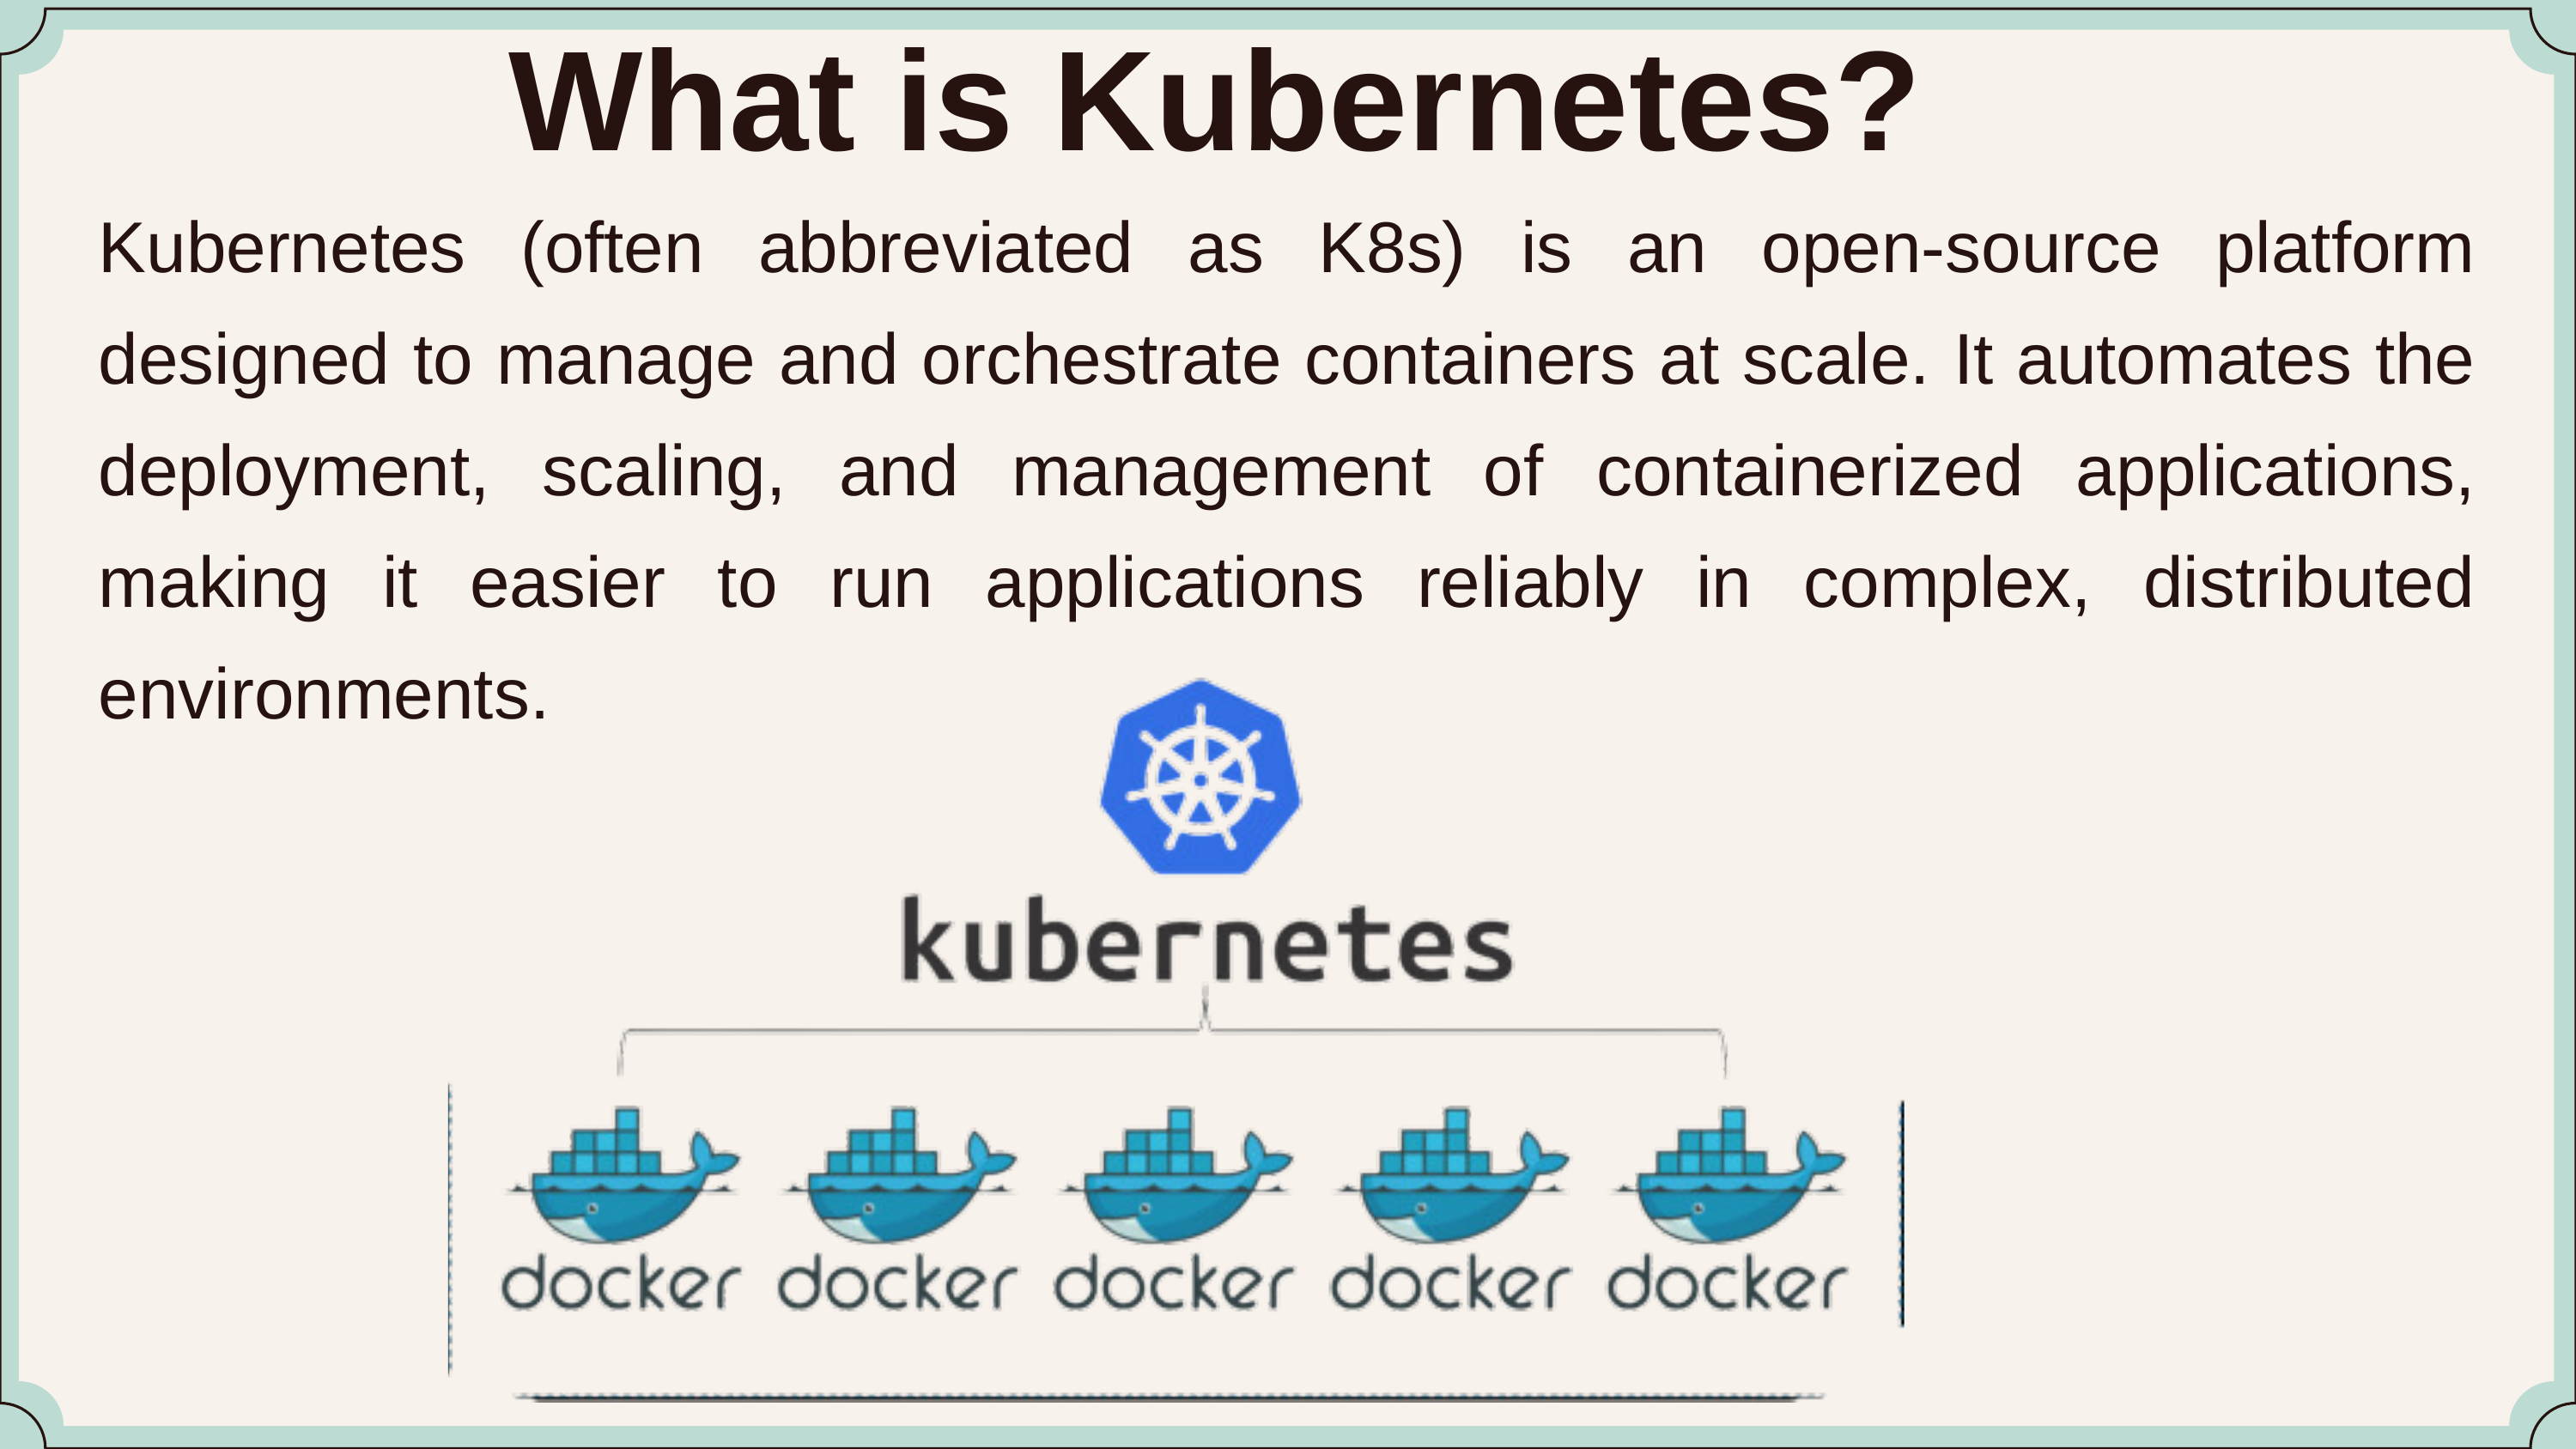

What is Kubernetes?
Kubernetes (often abbreviated as K8s) is an open-source platform designed to manage and orchestrate containers at scale. It automates the deployment, scaling, and management of containerized applications, making it easier to run applications reliably in complex, distributed environments.